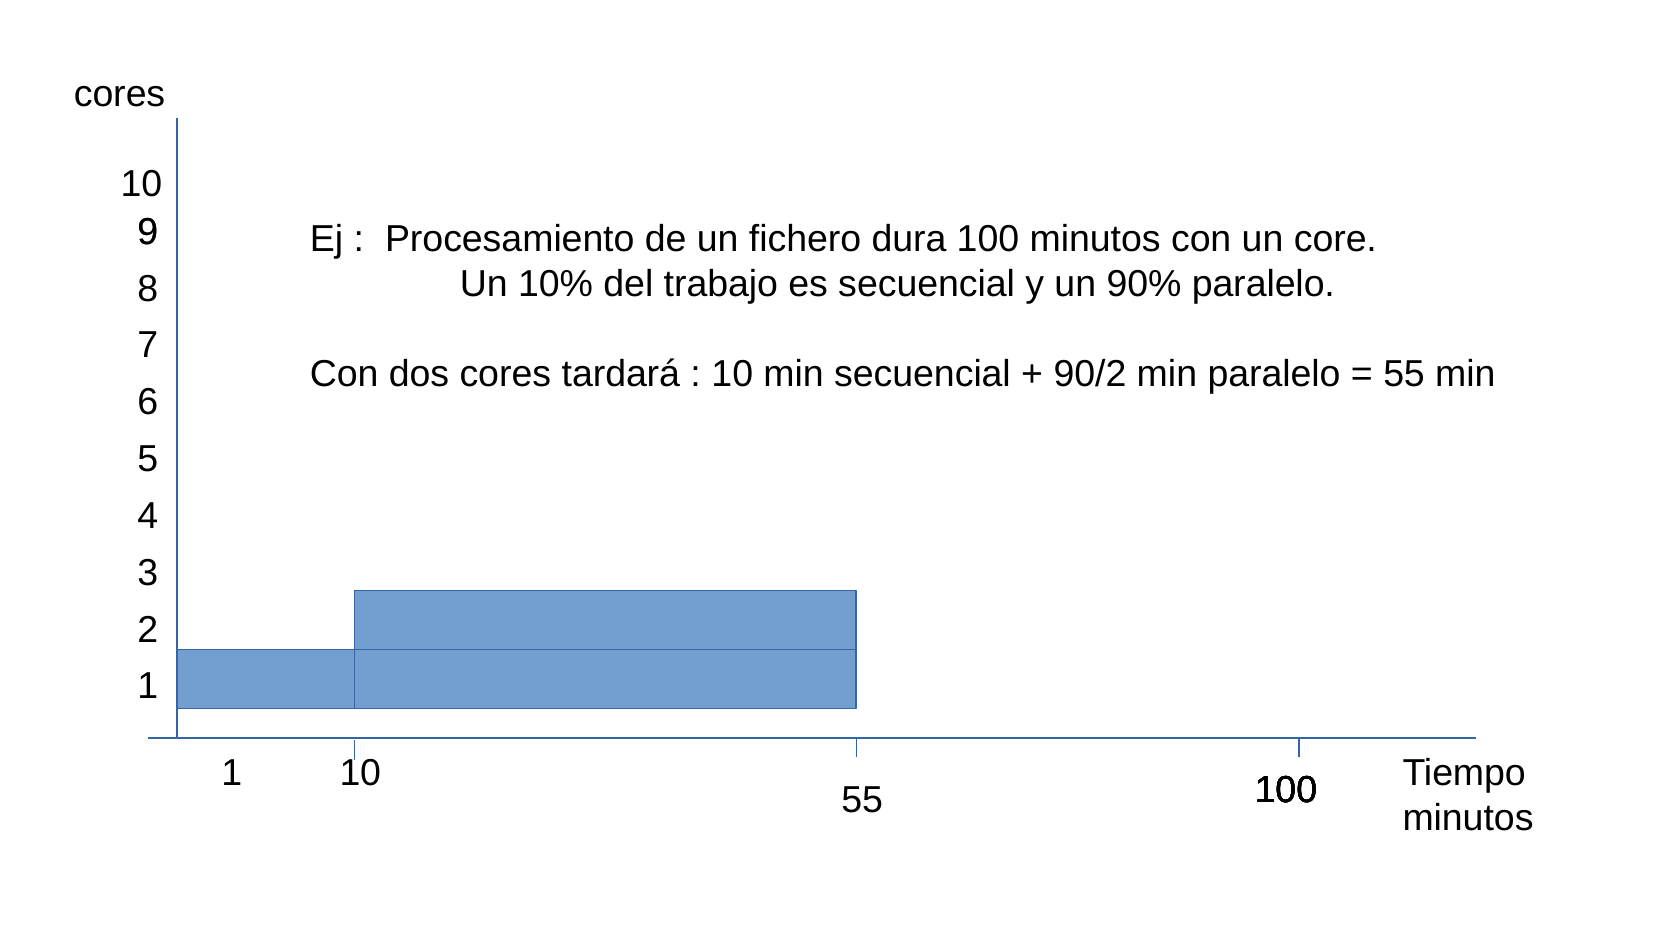

cores
10
9
9
Ej :  Procesamiento de un fichero dura 100 minutos con un core.
	Un 10% del trabajo es secuencial y un 90% paralelo.

Con dos cores tardará : 10 min secuencial + 90/2 min paralelo = 55 min
8
7
6
5
4
3

2

1
1
10
Tiempo
minutos
100
100
100
100
100
55